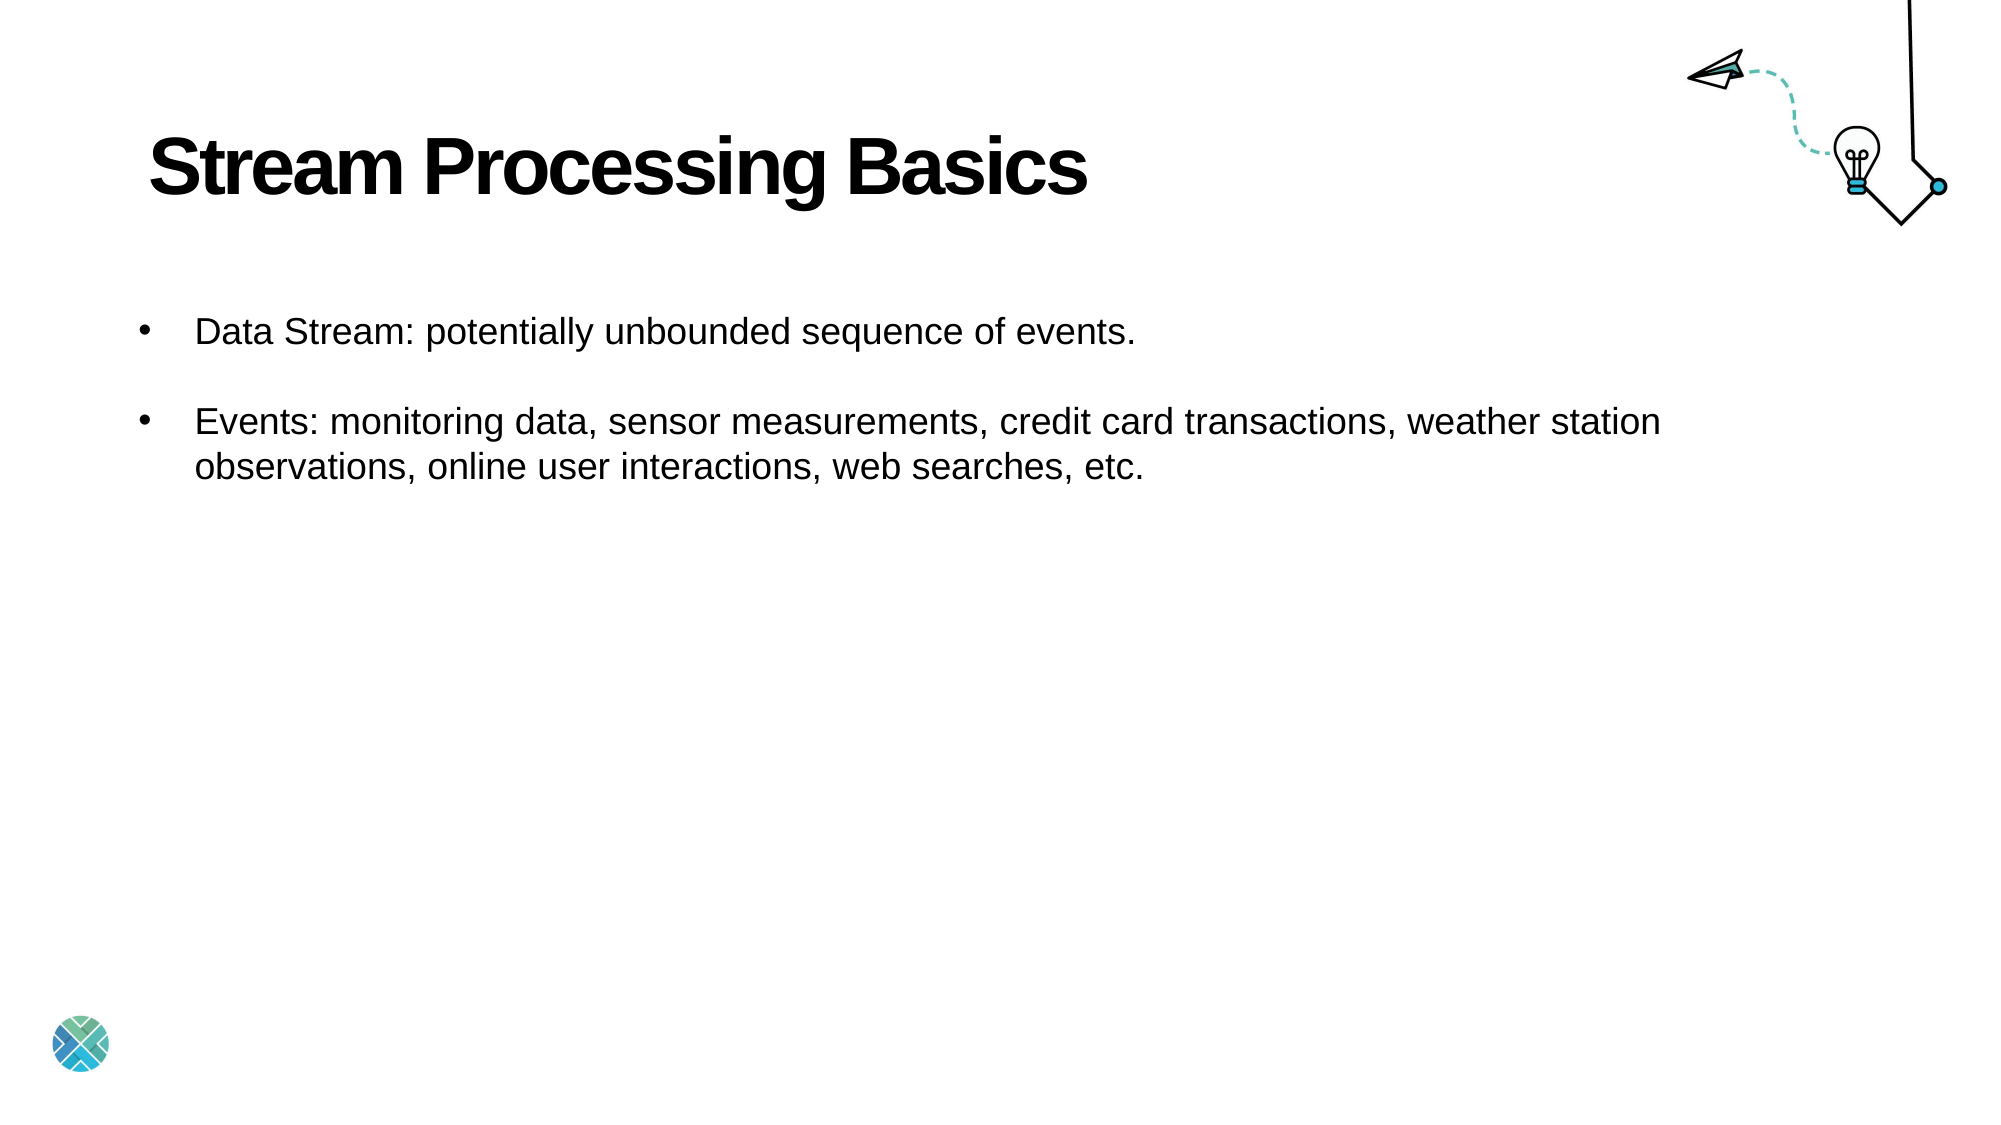

# Stream Processing Basics
Data Stream: potentially unbounded sequence of events.

Events: monitoring data, sensor measurements, credit card transactions, weather station observations, online user interactions, web searches, etc.